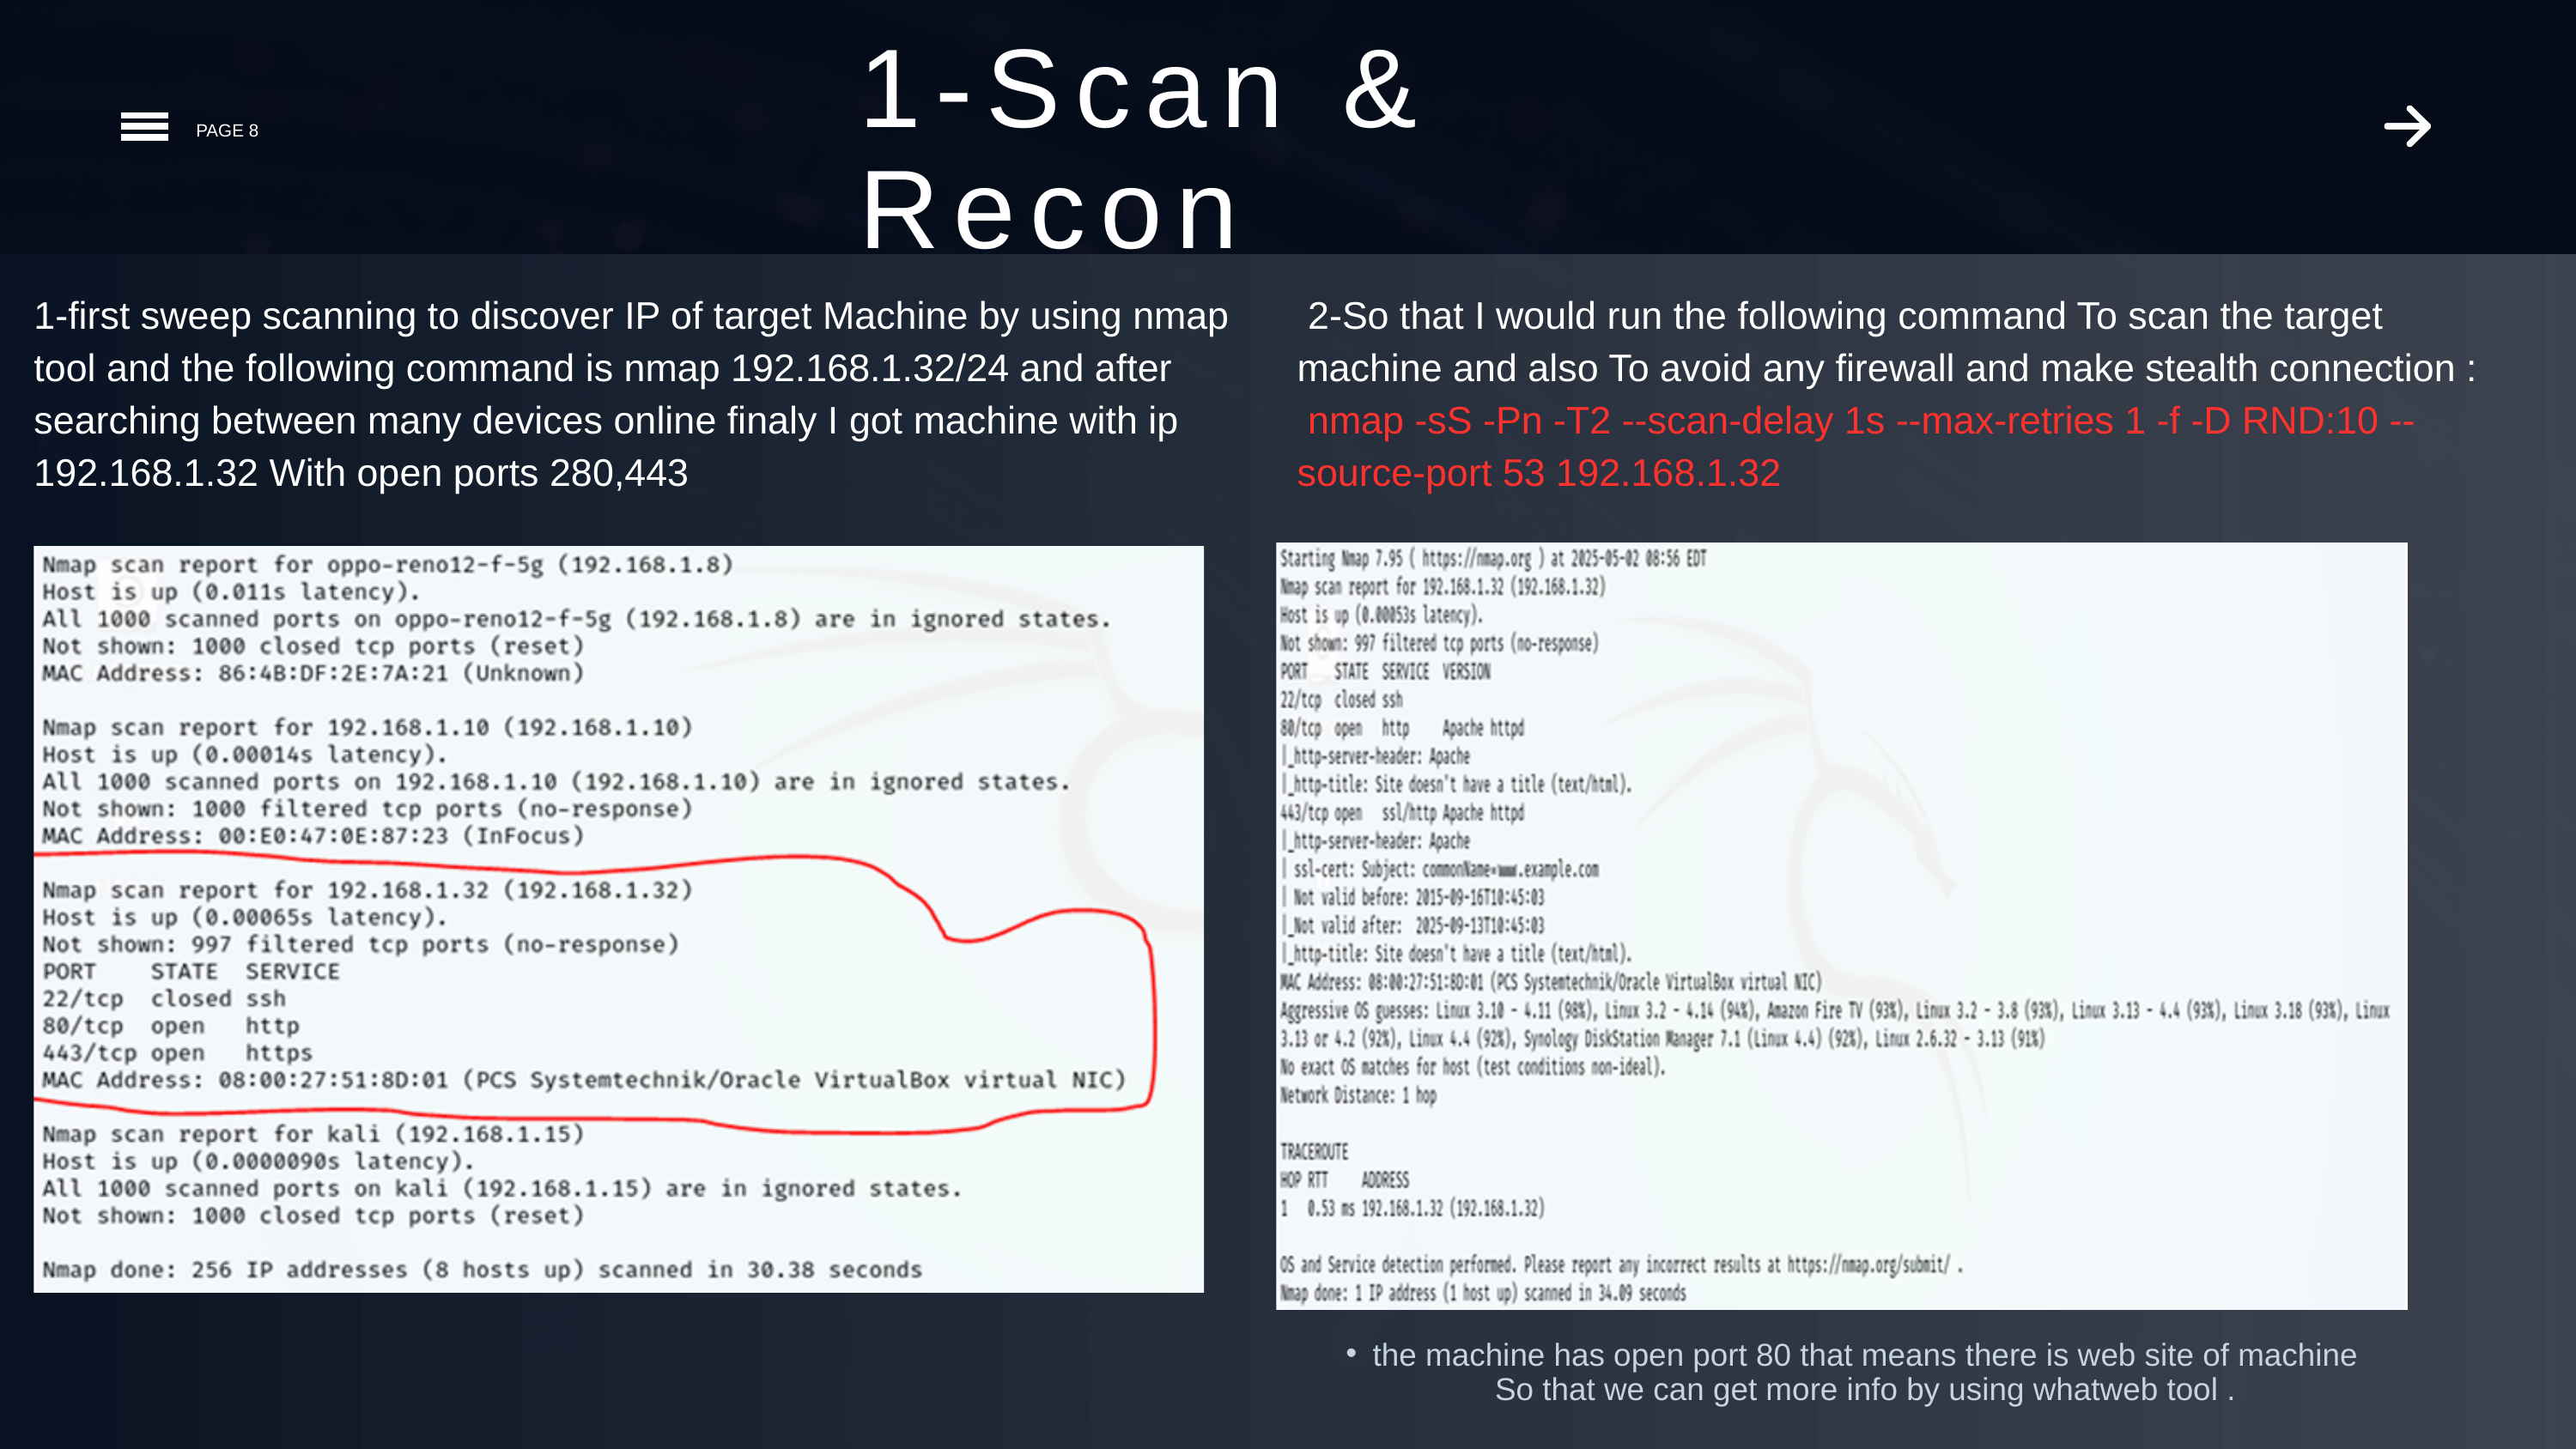

1-Scan &
Recon

PAGE 8

1-first sweep scanning to discover IP of target Machine by using nmap tool and the following command is nmap 192.168.1.32/24 and after searching between many devices online finaly I got machine with ip 192.168.1.32 With open ports 280,443
 2-So that I would run the following command To scan the target machine and also To avoid any firewall and make stealth connection :
 nmap -sS -Pn -T2 --scan-delay 1s --max-retries 1 -f -D RND:10 --source-port 53 192.168.1.32

the machine has open port 80 that means there is web site of machine So that we can get more info by using whatweb tool .